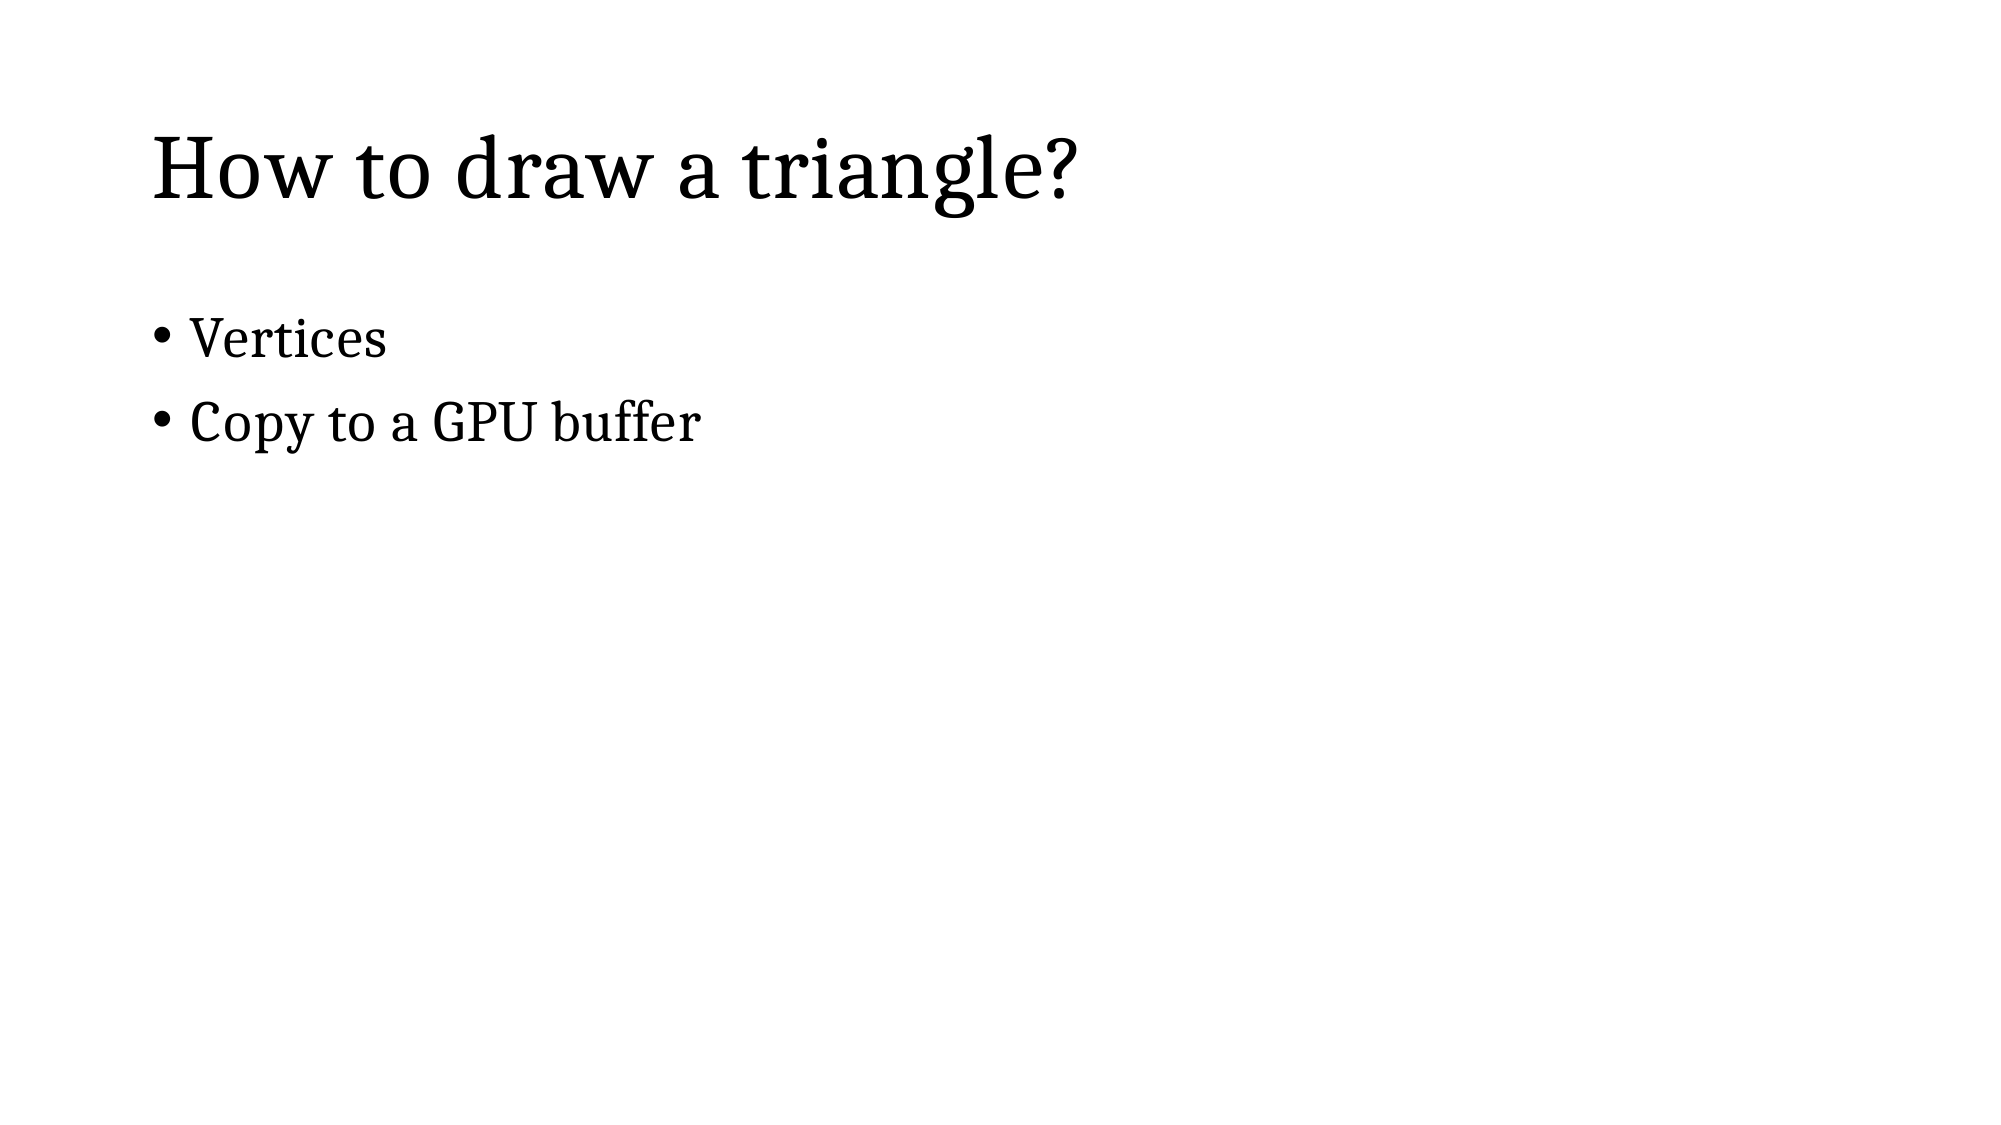

# How to draw a triangle?
Vertices
Copy to a GPU buffer